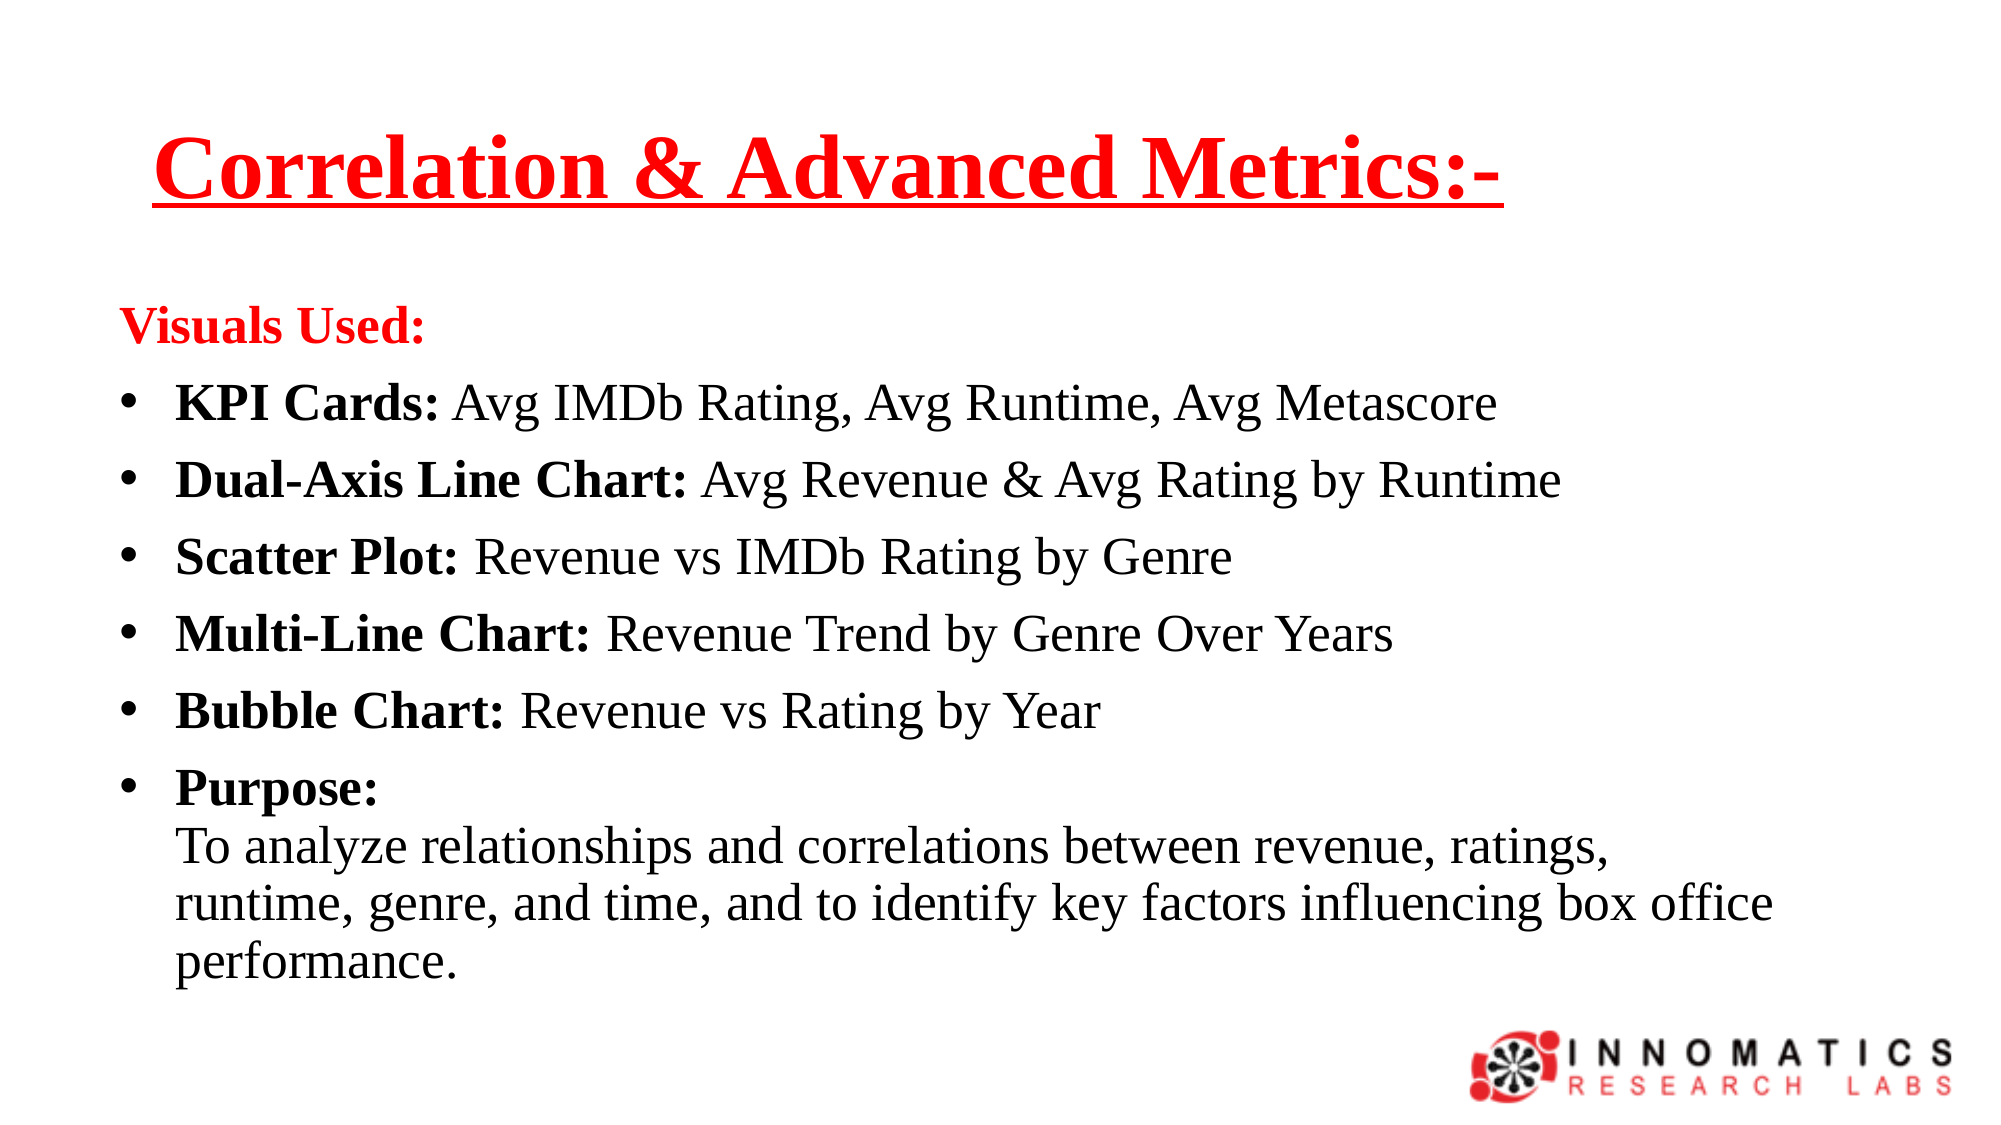

# Correlation & Advanced Metrics:-
Visuals Used:
KPI Cards: Avg IMDb Rating, Avg Runtime, Avg Metascore
Dual-Axis Line Chart: Avg Revenue & Avg Rating by Runtime
Scatter Plot: Revenue vs IMDb Rating by Genre
Multi-Line Chart: Revenue Trend by Genre Over Years
Bubble Chart: Revenue vs Rating by Year
Purpose:
To analyze relationships and correlations between revenue, ratings, runtime, genre, and time, and to identify key factors influencing box office performance.